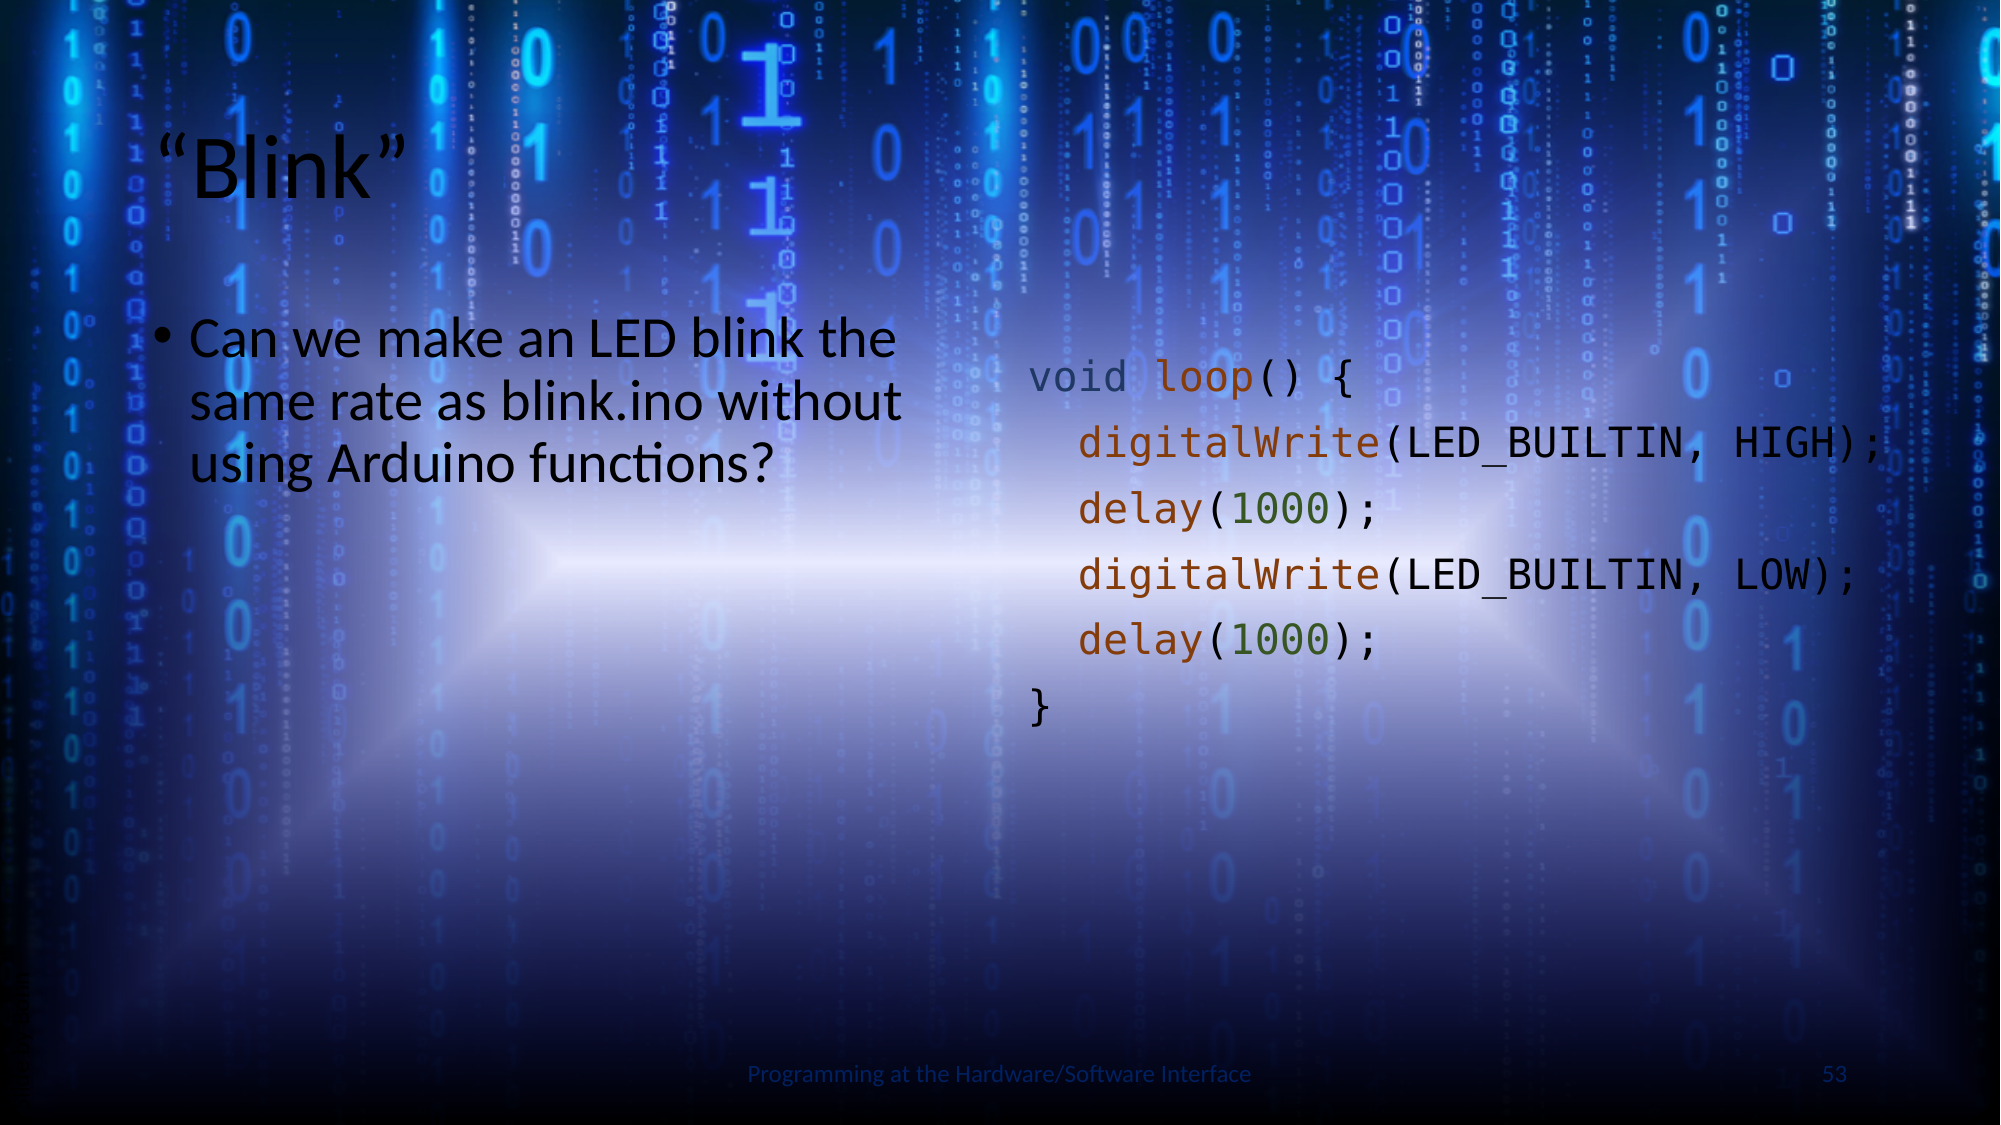

# “Blink”

void loop() {
  digitalWrite(LED_BUILTIN, HIGH);
  delay(1000);
  digitalWrite(LED_BUILTIN, LOW);
  delay(1000);
}
Can we make an LED blink the same rate as blink.ino without using Arduino functions?
Slide by Bohn
Programming at the Hardware/Software Interface
53